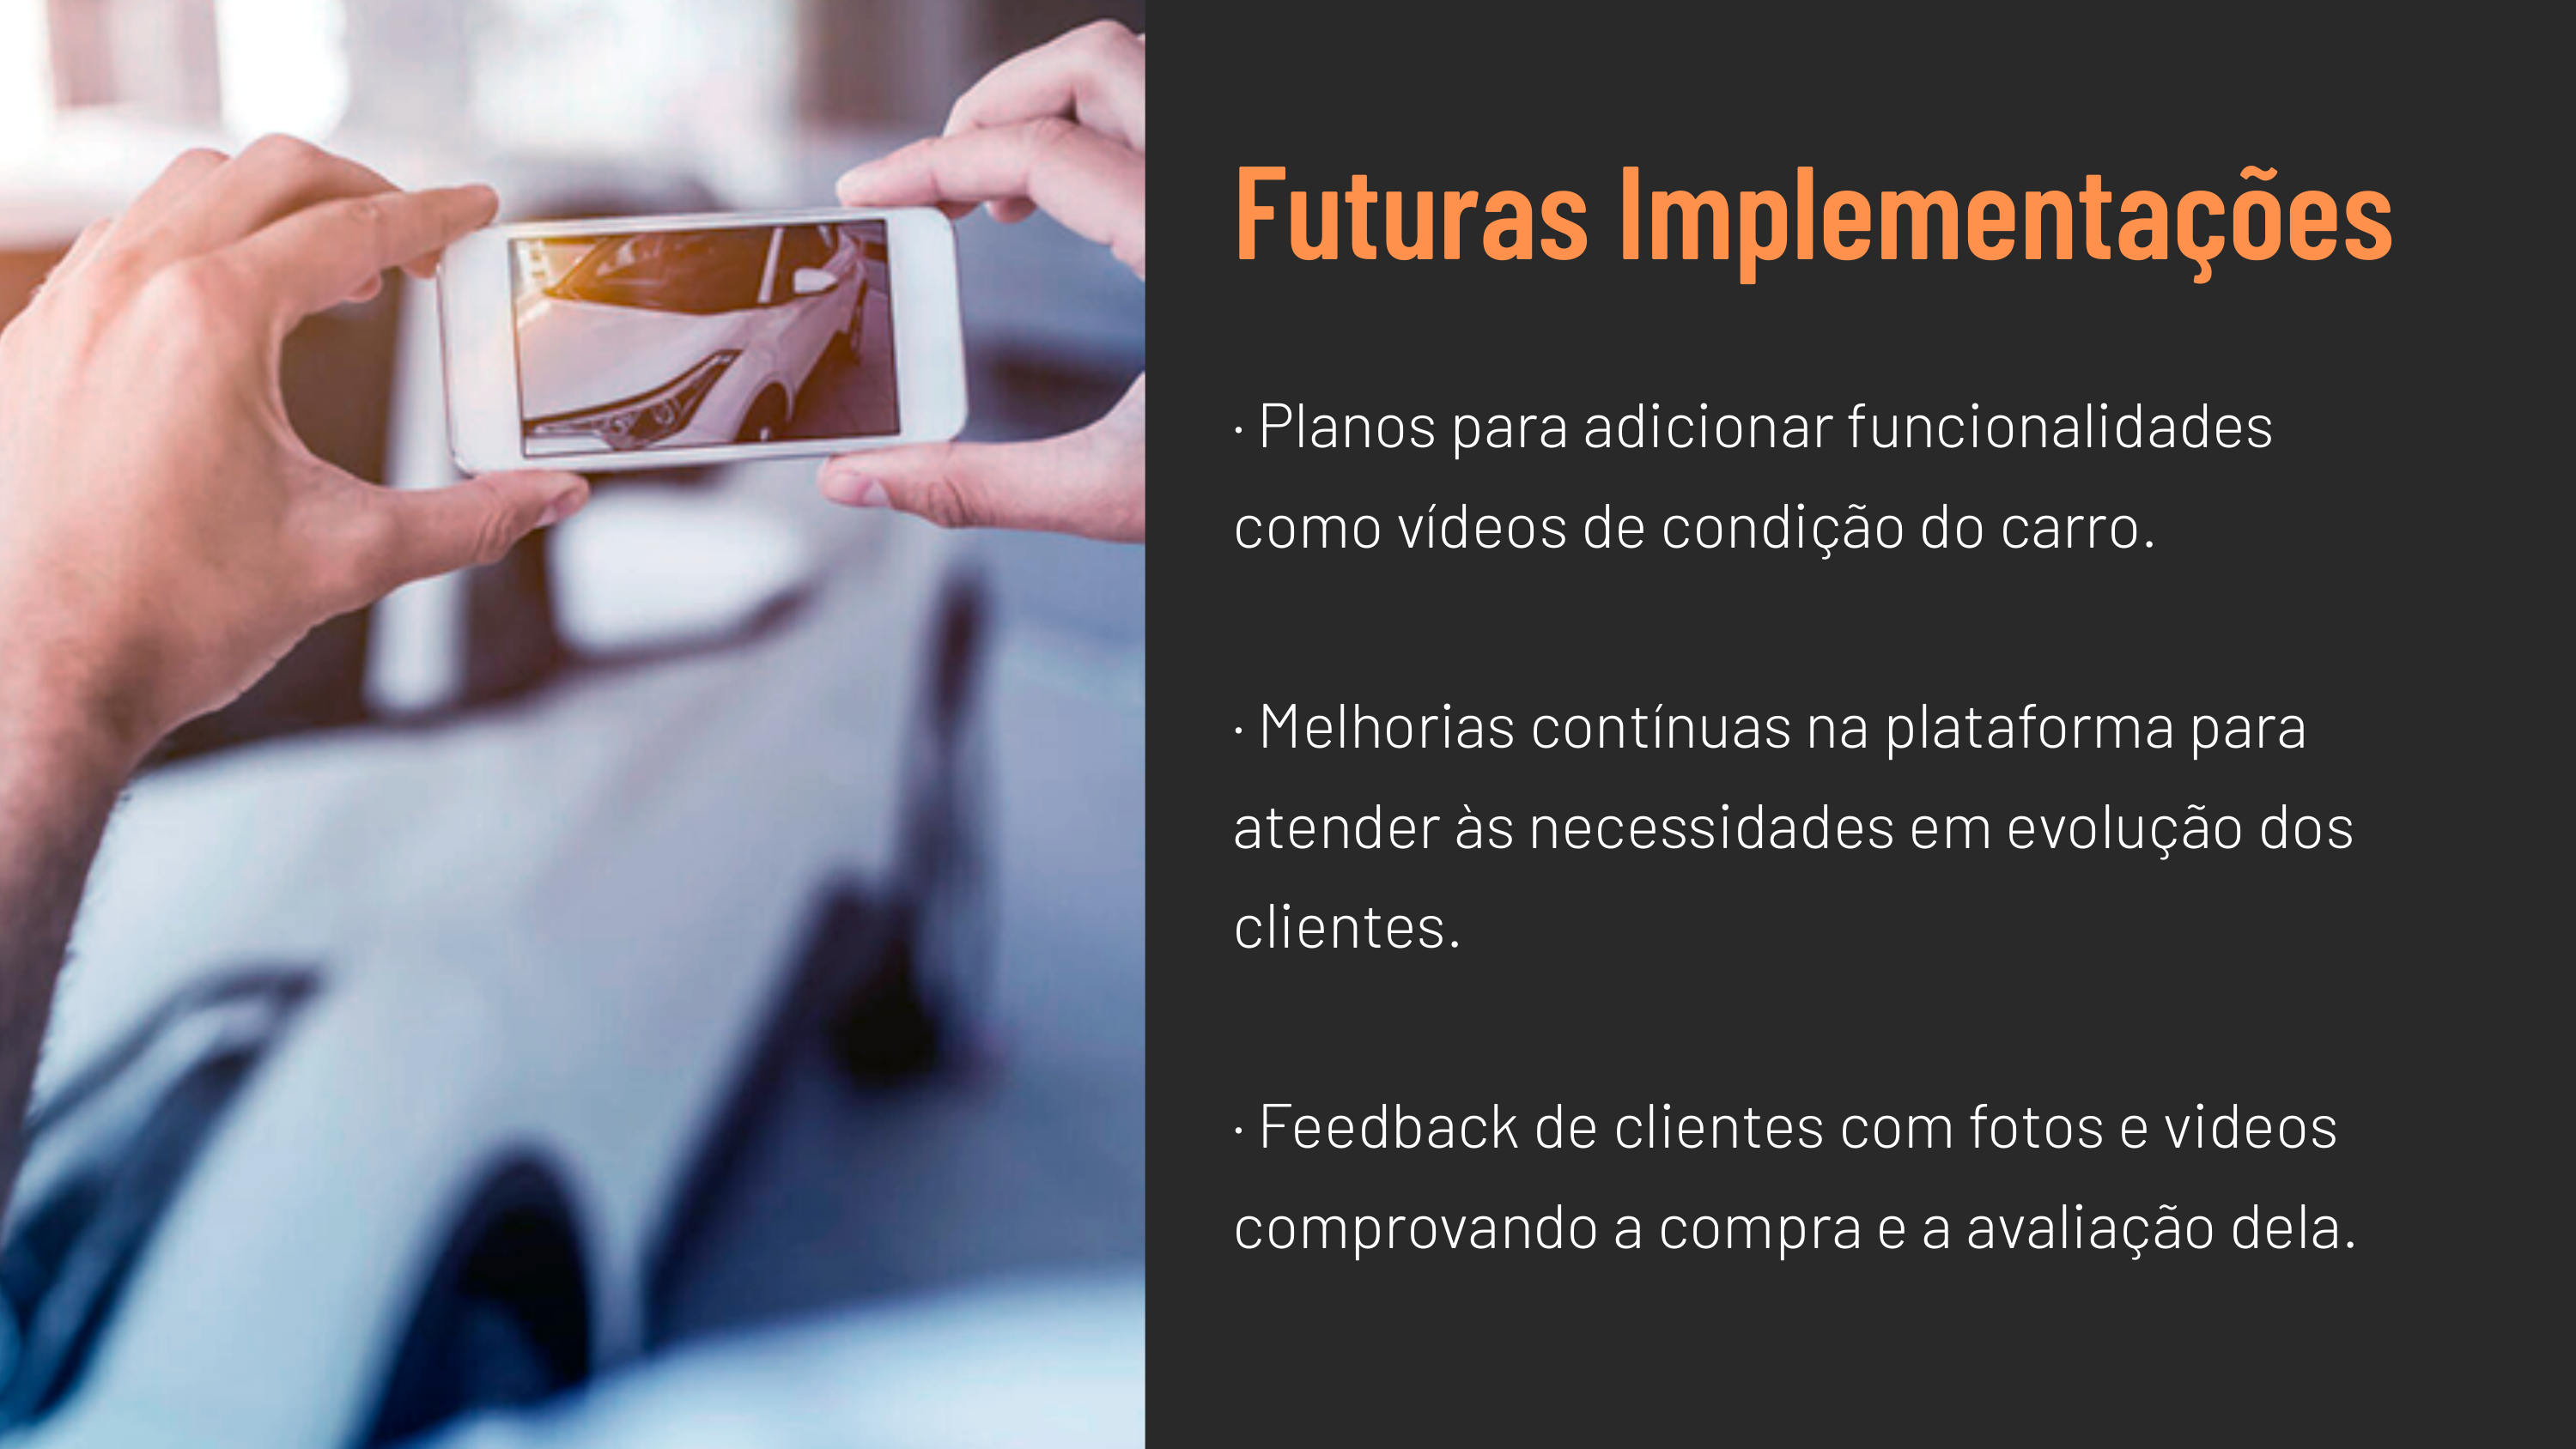

Futuras Implementações
· Planos para adicionar funcionalidades como vídeos de condição do carro.

· Melhorias contínuas na plataforma para atender às necessidades em evolução dos clientes.

· Feedback de clientes com fotos e videos comprovando a compra e a avaliação dela.